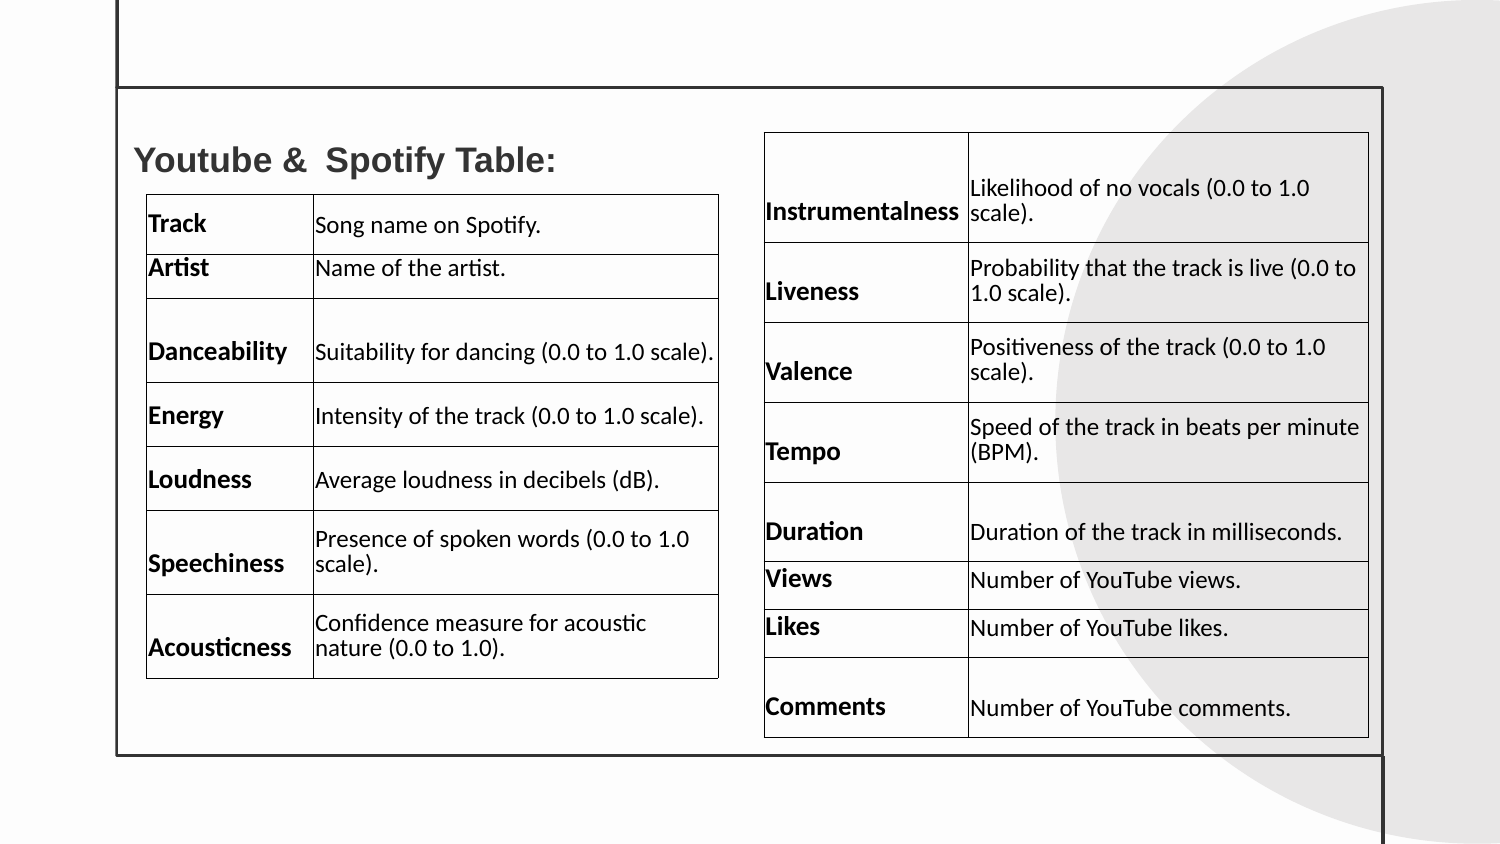

# Youtube & Spotify Table:
| Instrumentalness | Likelihood of no vocals (0.0 to 1.0 scale). |
| --- | --- |
| Liveness | Probability that the track is live (0.0 to 1.0 scale). |
| Valence | Positiveness of the track (0.0 to 1.0 scale). |
| Tempo | Speed of the track in beats per minute (BPM). |
| Duration | Duration of the track in milliseconds. |
| Views | Number of YouTube views. |
| Likes | Number of YouTube likes. |
| Comments | Number of YouTube comments. |
| Track | Song name on Spotify. |
| --- | --- |
| Artist | Name of the artist. |
| Danceability | Suitability for dancing (0.0 to 1.0 scale). |
| Energy | Intensity of the track (0.0 to 1.0 scale). |
| Loudness | Average loudness in decibels (dB). |
| Speechiness | Presence of spoken words (0.0 to 1.0 scale). |
| Acousticness | Confidence measure for acoustic nature (0.0 to 1.0). |